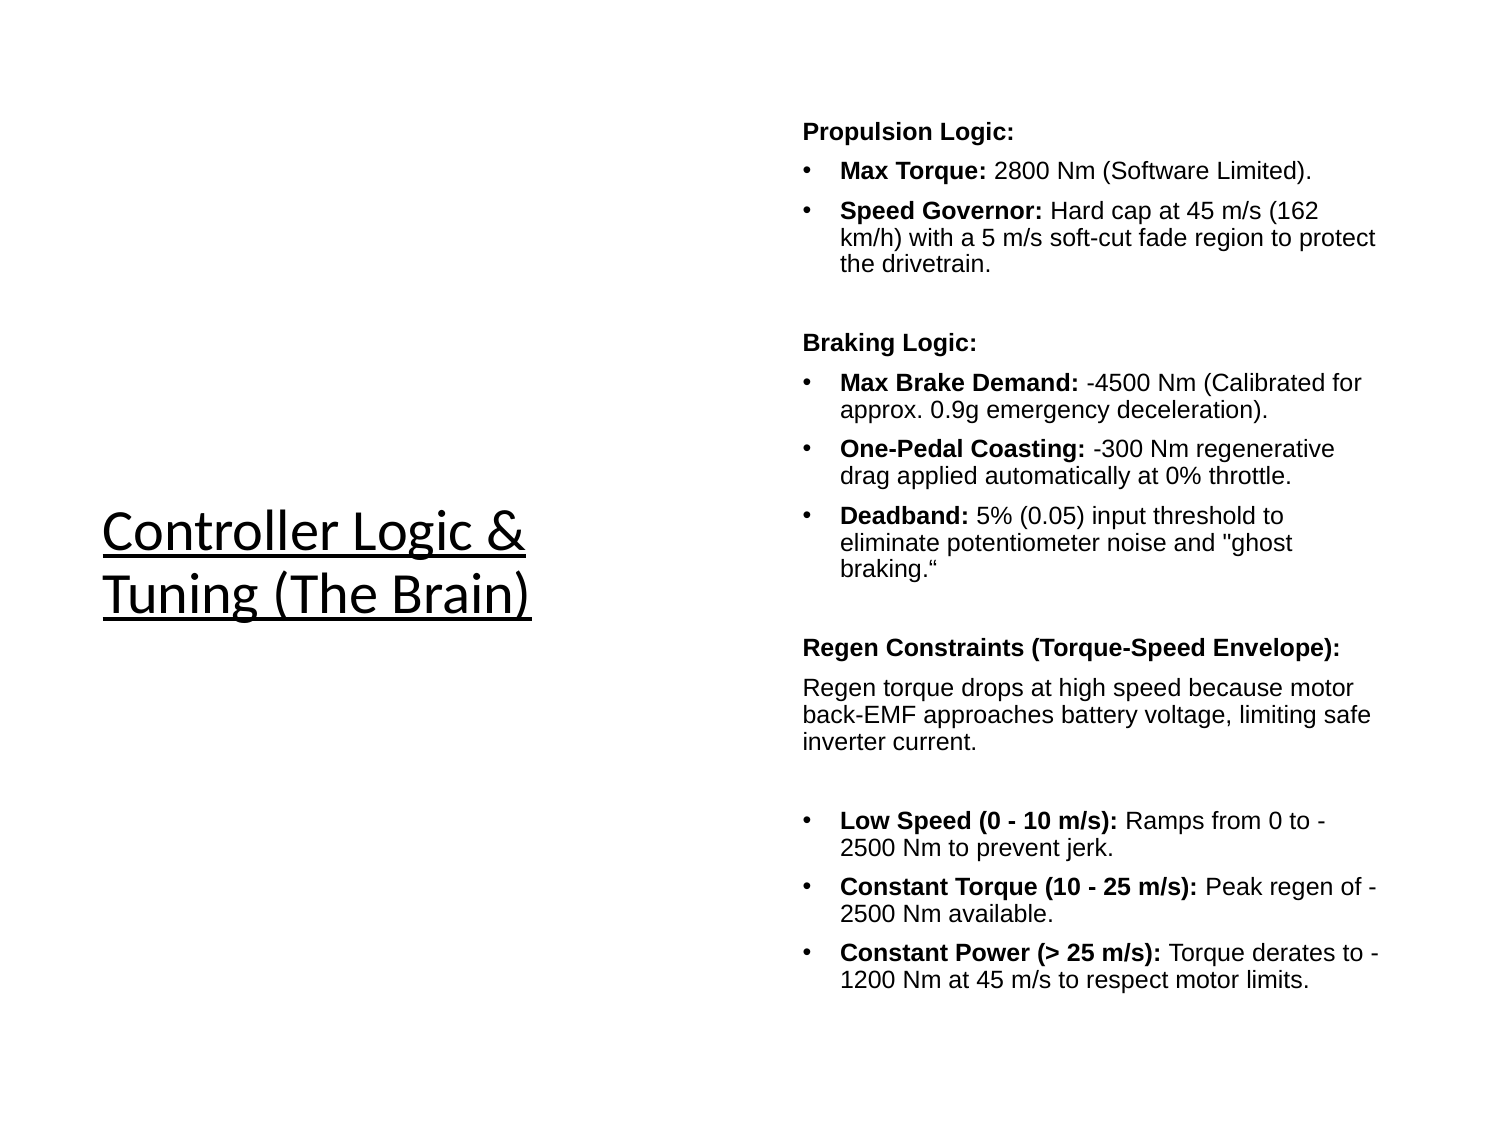

Propulsion Logic:
Max Torque: 2800 Nm (Software Limited).
Speed Governor: Hard cap at 45 m/s (162 km/h) with a 5 m/s soft-cut fade region to protect the drivetrain.

Braking Logic:
Max Brake Demand: -4500 Nm (Calibrated for approx. 0.9g emergency deceleration).
One-Pedal Coasting: -300 Nm regenerative drag applied automatically at 0% throttle.
Deadband: 5% (0.05) input threshold to eliminate potentiometer noise and "ghost braking.“

Regen Constraints (Torque-Speed Envelope):
Regen torque drops at high speed because motor back-EMF approaches battery voltage, limiting safe inverter current.

Low Speed (0 - 10 m/s): Ramps from 0 to -2500 Nm to prevent jerk.
Constant Torque (10 - 25 m/s): Peak regen of -2500 Nm available.
Constant Power (> 25 m/s): Torque derates to -1200 Nm at 45 m/s to respect motor limits.
# Controller Logic & Tuning (The Brain)